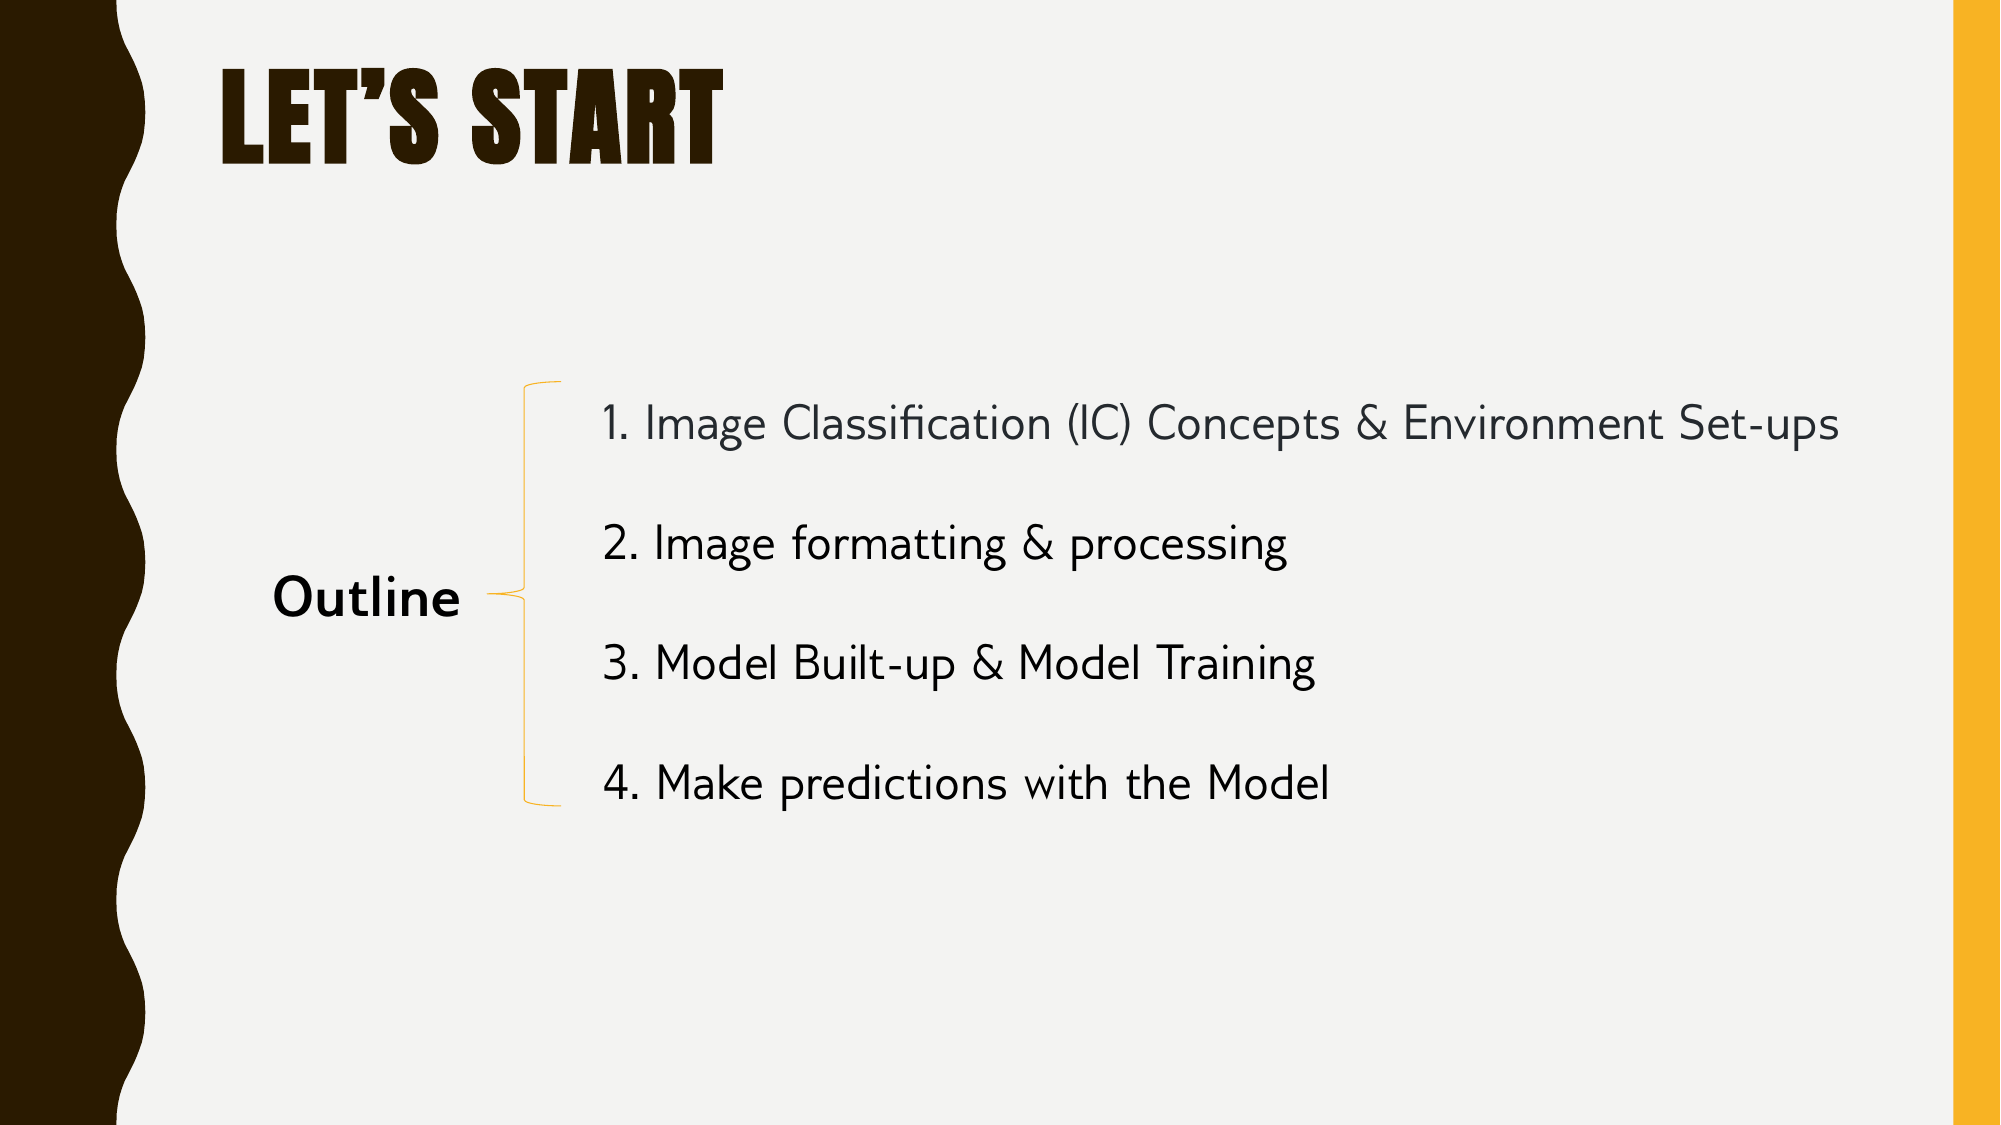

# Let’s Start

1. Image Classification (IC) Concepts & Environment Set-ups

2. Image formatting & processing

3. Model Built-up & Model Training

4. Make predictions with the Model

Outline